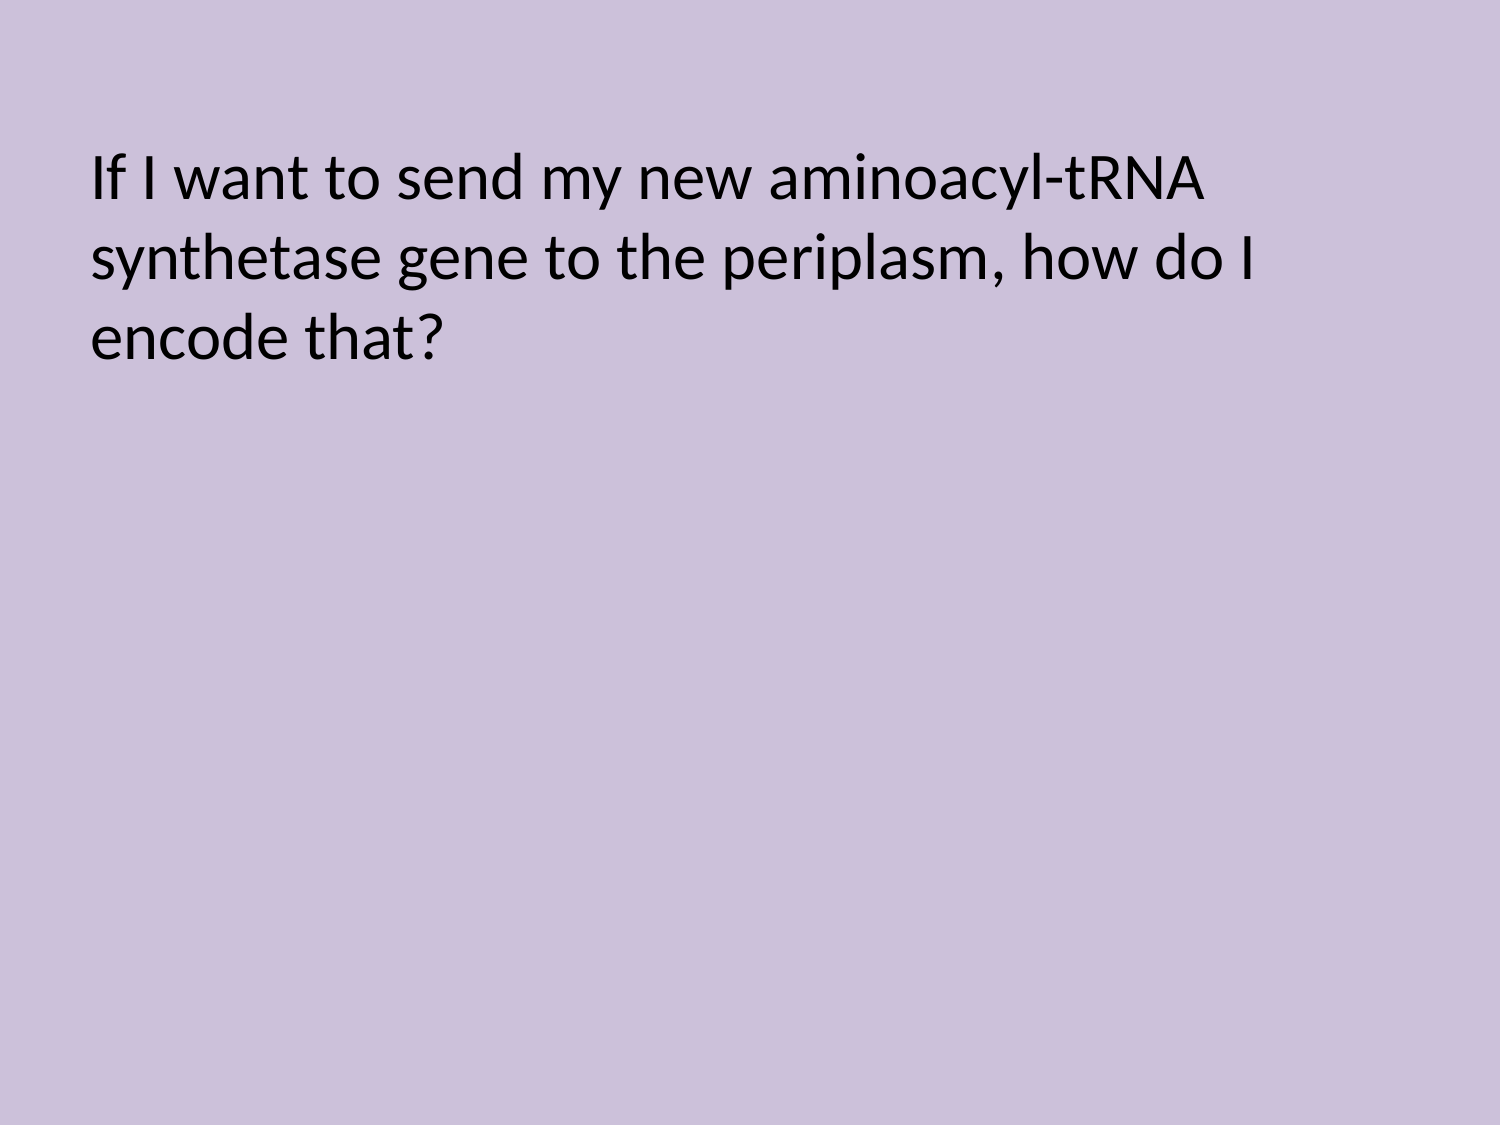

If I want to send my new aminoacyl-tRNA synthetase gene to the periplasm, how do I encode that?